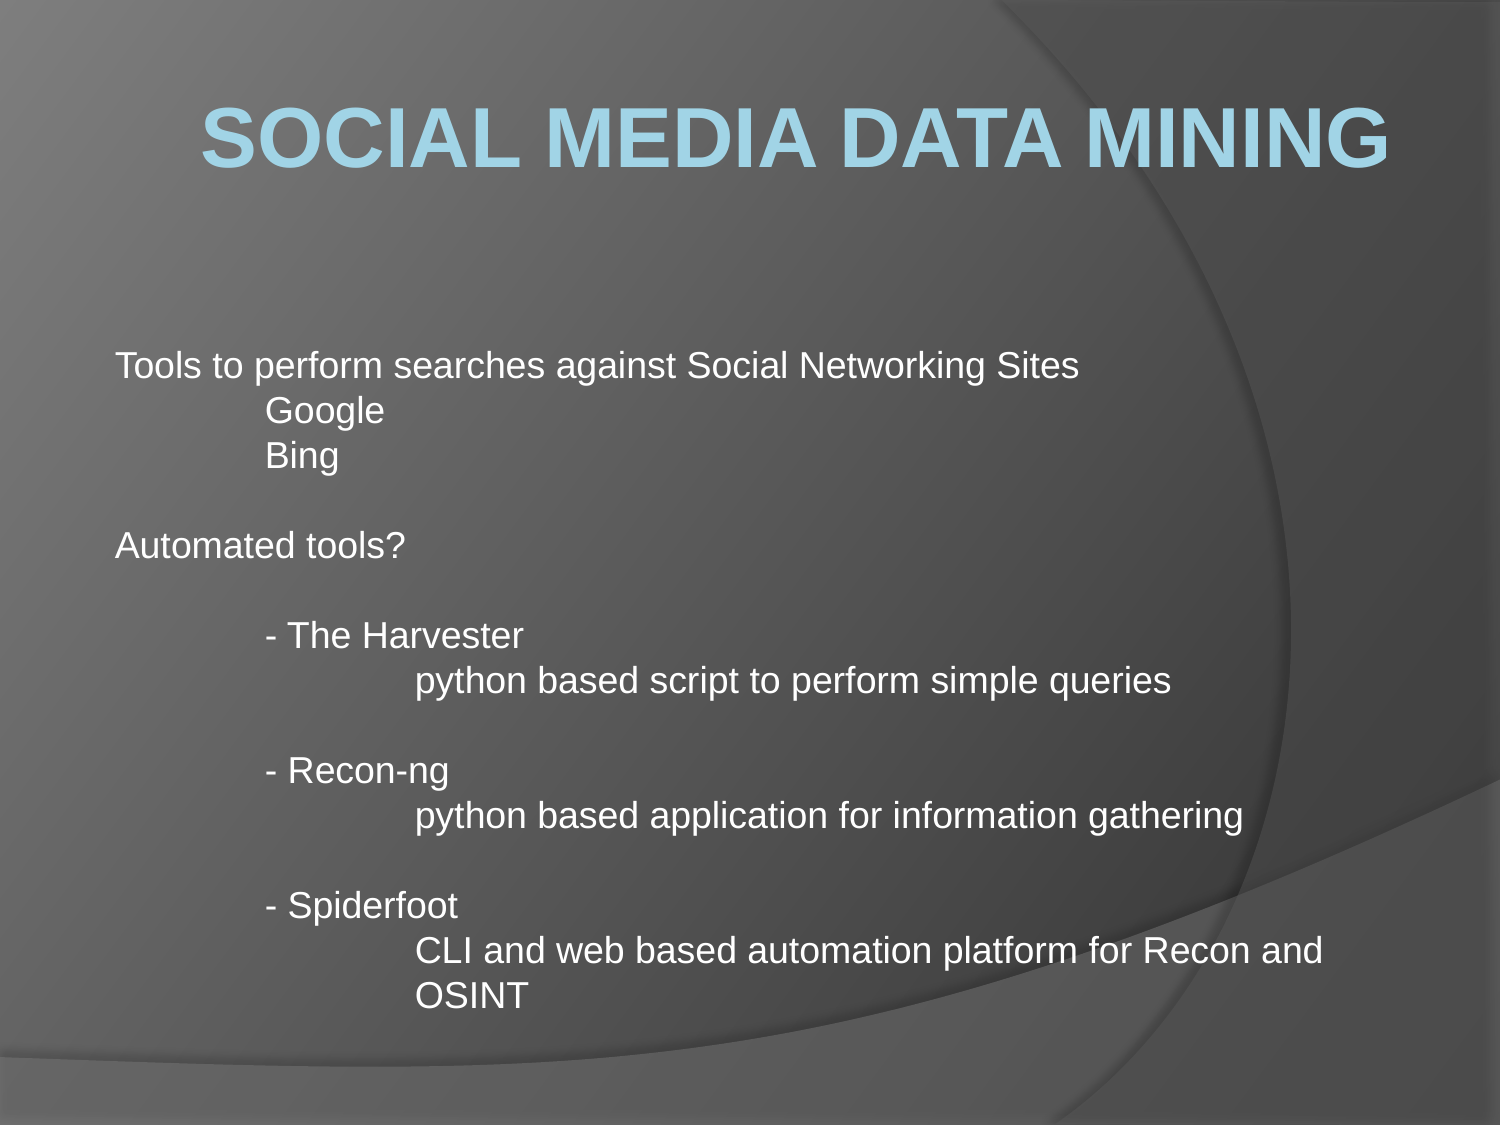

# Social Media Data Mining

Tools to perform searches against Social Networking Sites
	Google
	Bing

Automated tools?

	- The Harvester
		python based script to perform simple queries

	- Recon-ng
		python based application for information gathering

	- Spiderfoot
		CLI and web based automation platform for Recon and 		OSINT